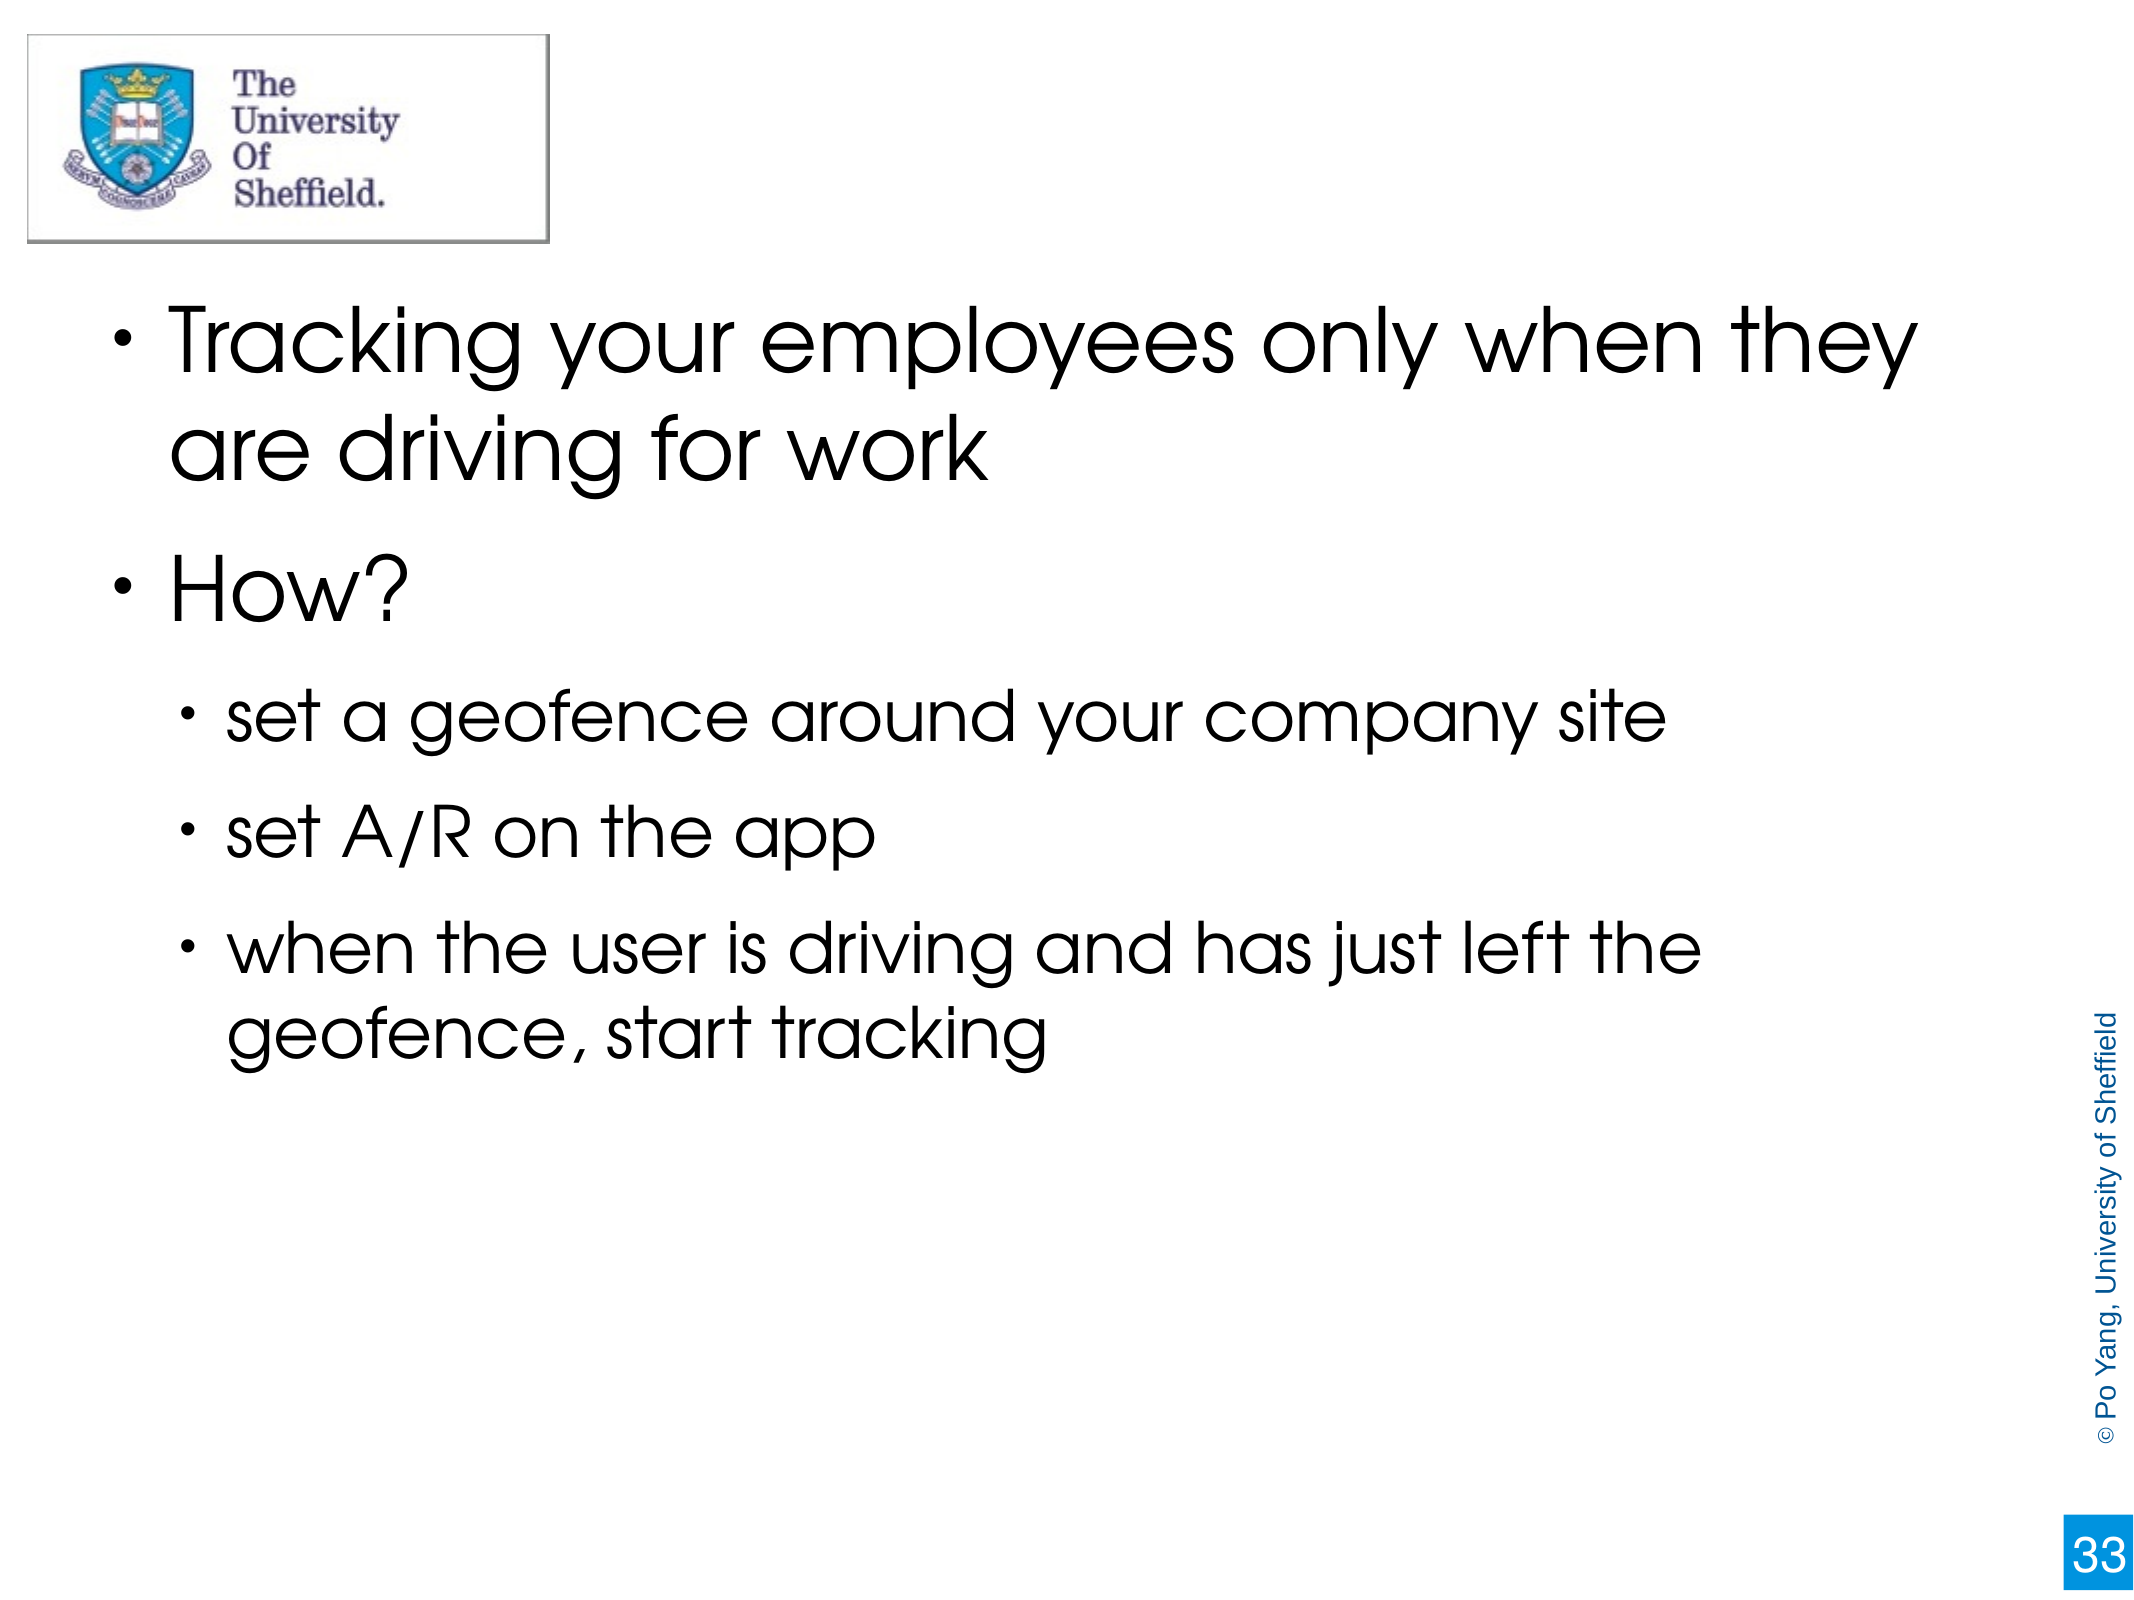

33
#
Tracking your employees only when they are driving for work
How?
set a geofence around your company site
set A/R on the app
when the user is driving and has just left the geofence, start tracking